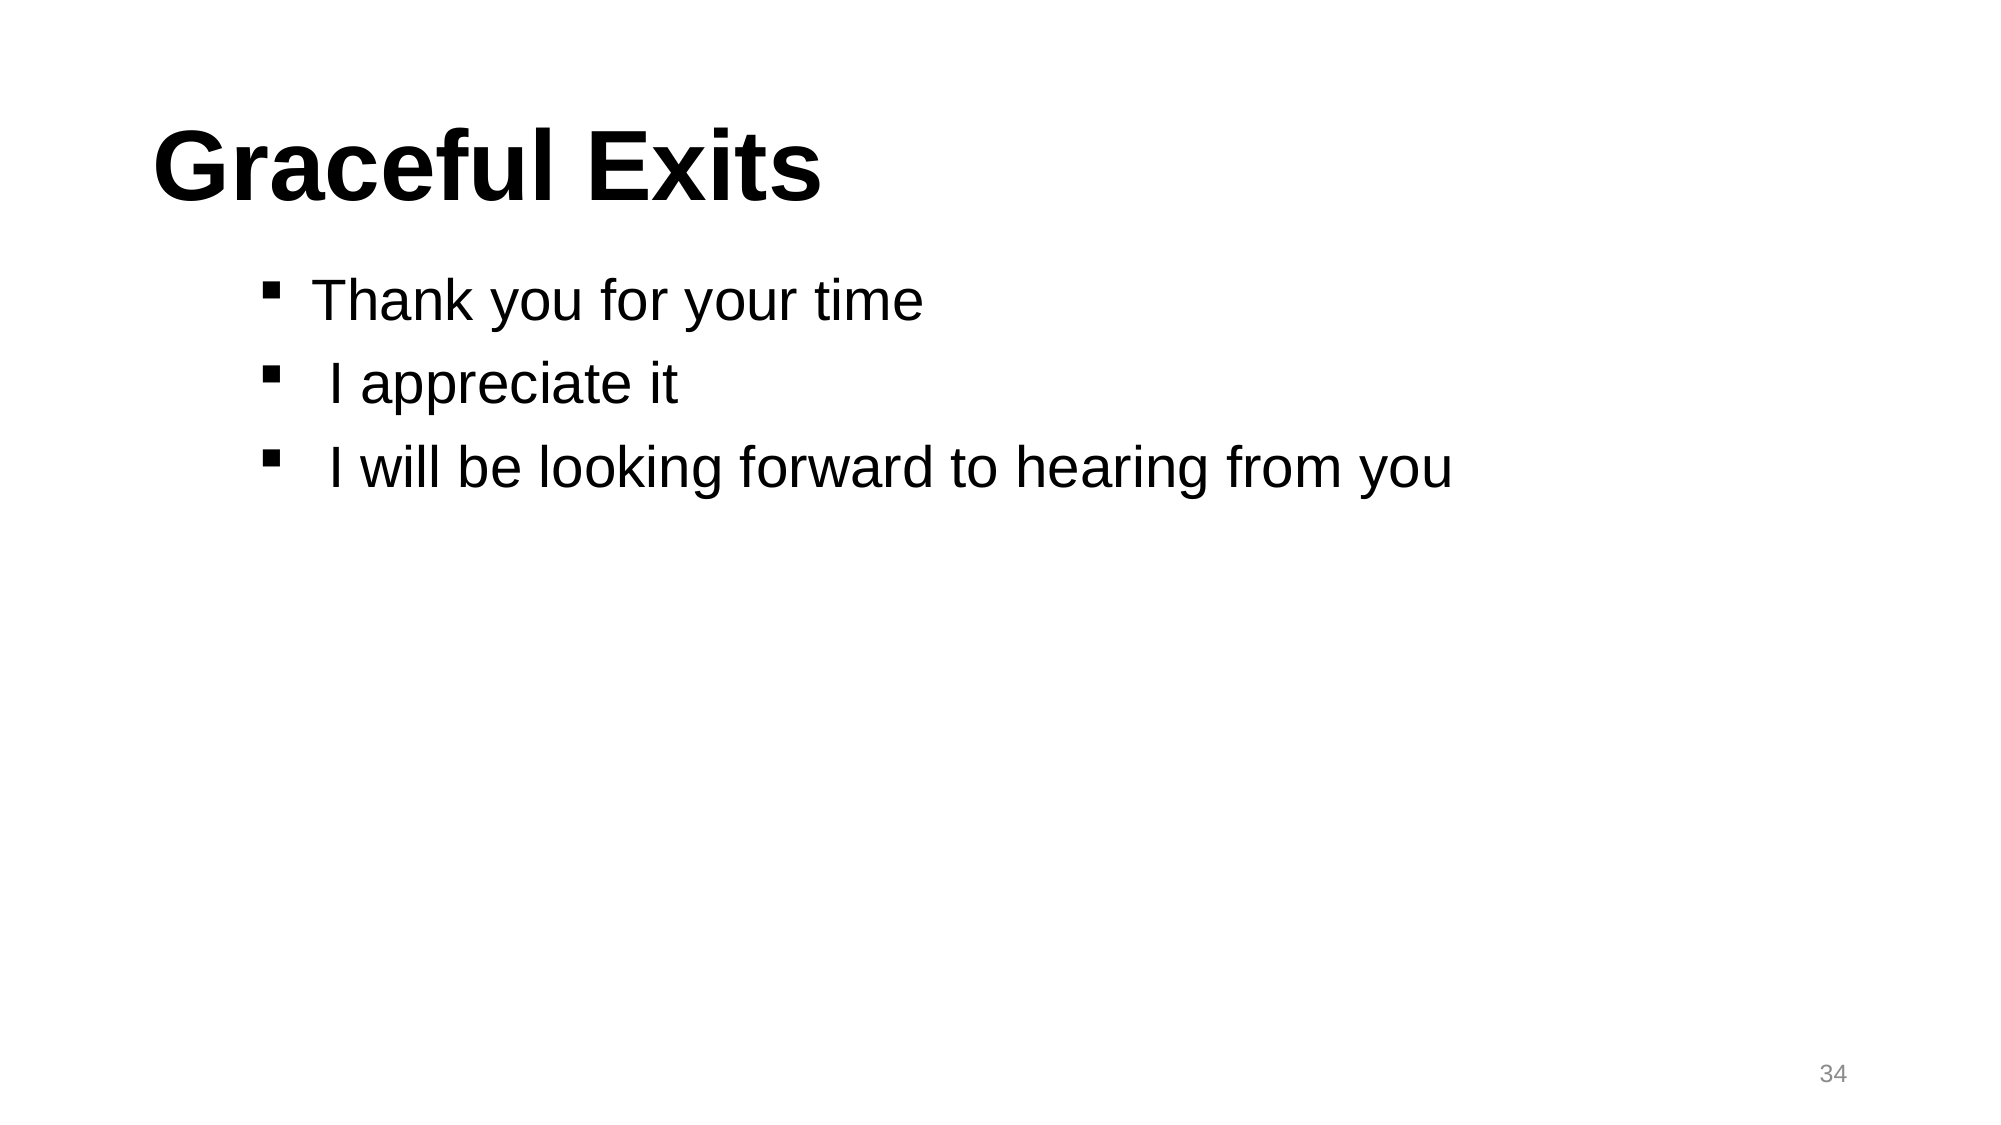

# Graceful Exits
 Thank you for your time
  I appreciate it
  I will be looking forward to hearing from you
34